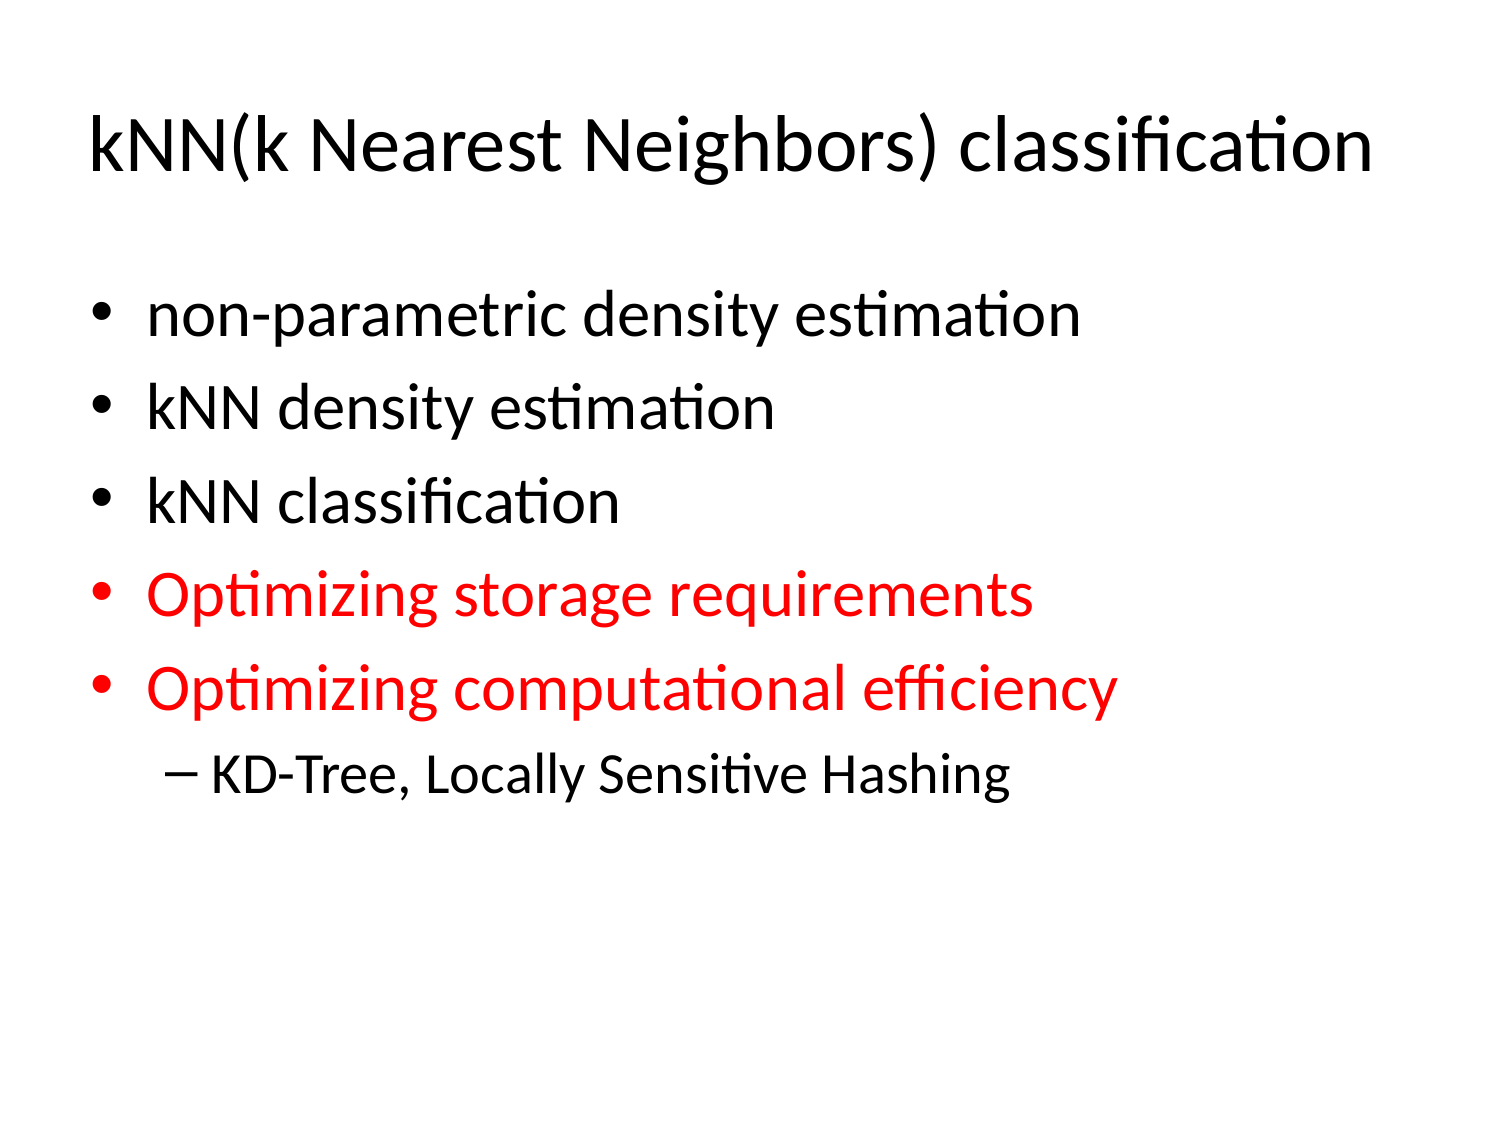

# kNN(k Nearest Neighbors) classification
non-parametric density estimation
kNN density estimation
kNN classification
Optimizing storage requirements
Optimizing computational efficiency
KD-Tree, Locally Sensitive Hashing